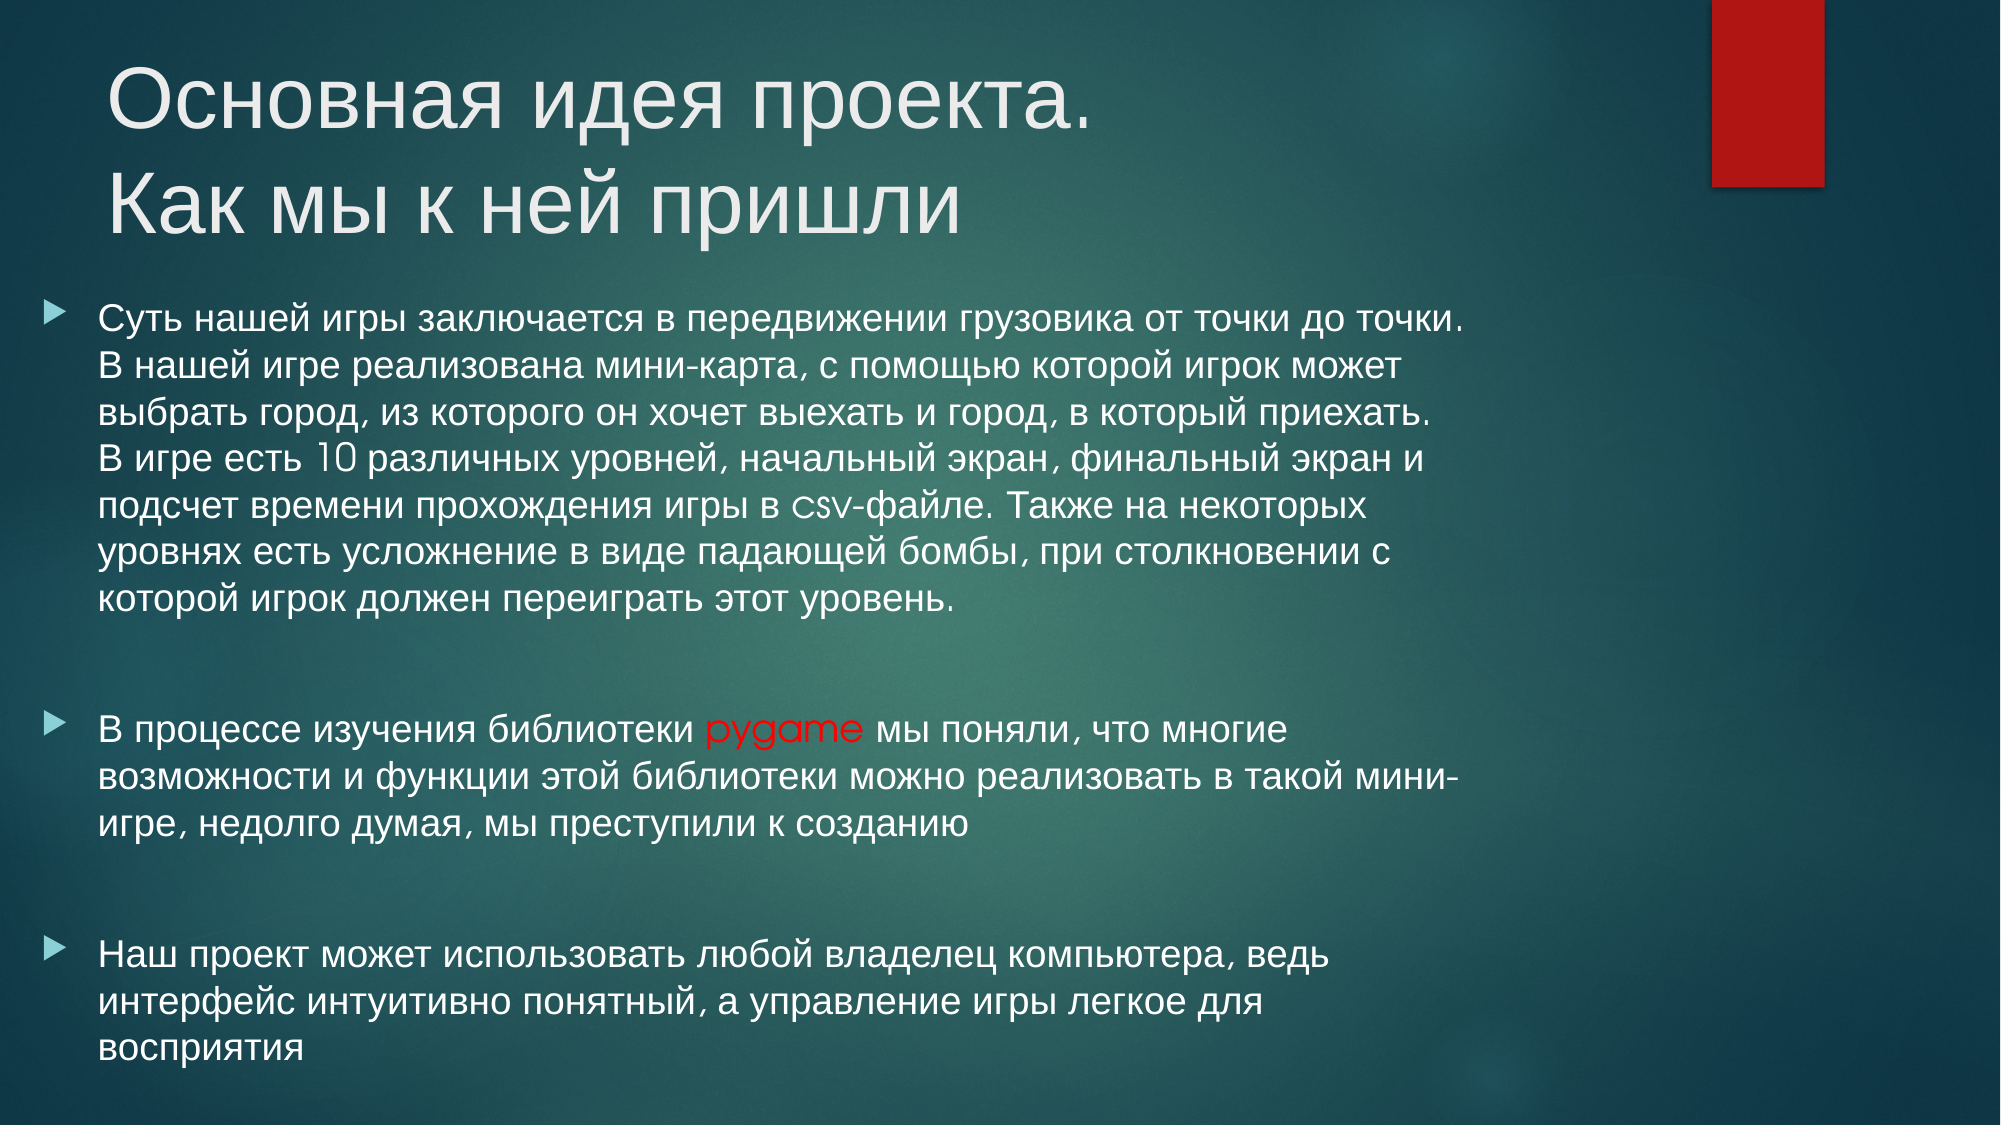

# Основная идея проекта. Как мы к ней пришли
Суть нашей игры заключается в передвижении грузовика от точки до точки. В нашей игре реализована мини-карта, с помощью которой игрок может выбрать город, из которого он хочет выехать и город, в который приехать. В игре есть 10 различных уровней, начальный экран, финальный экран и подсчет времени прохождения игры в csv-файле. Также на некоторых уровнях есть усложнение в виде падающей бомбы, при столкновении с которой игрок должен переиграть этот уровень.

В процессе изучения библиотеки pygame мы поняли, что многие возможности и функции этой библиотеки можно реализовать в такой мини-игре, недолго думая, мы преступили к созданию

Наш проект может использовать любой владелец компьютера, ведь интерфейс интуитивно понятный, а управление игры легкое для восприятия